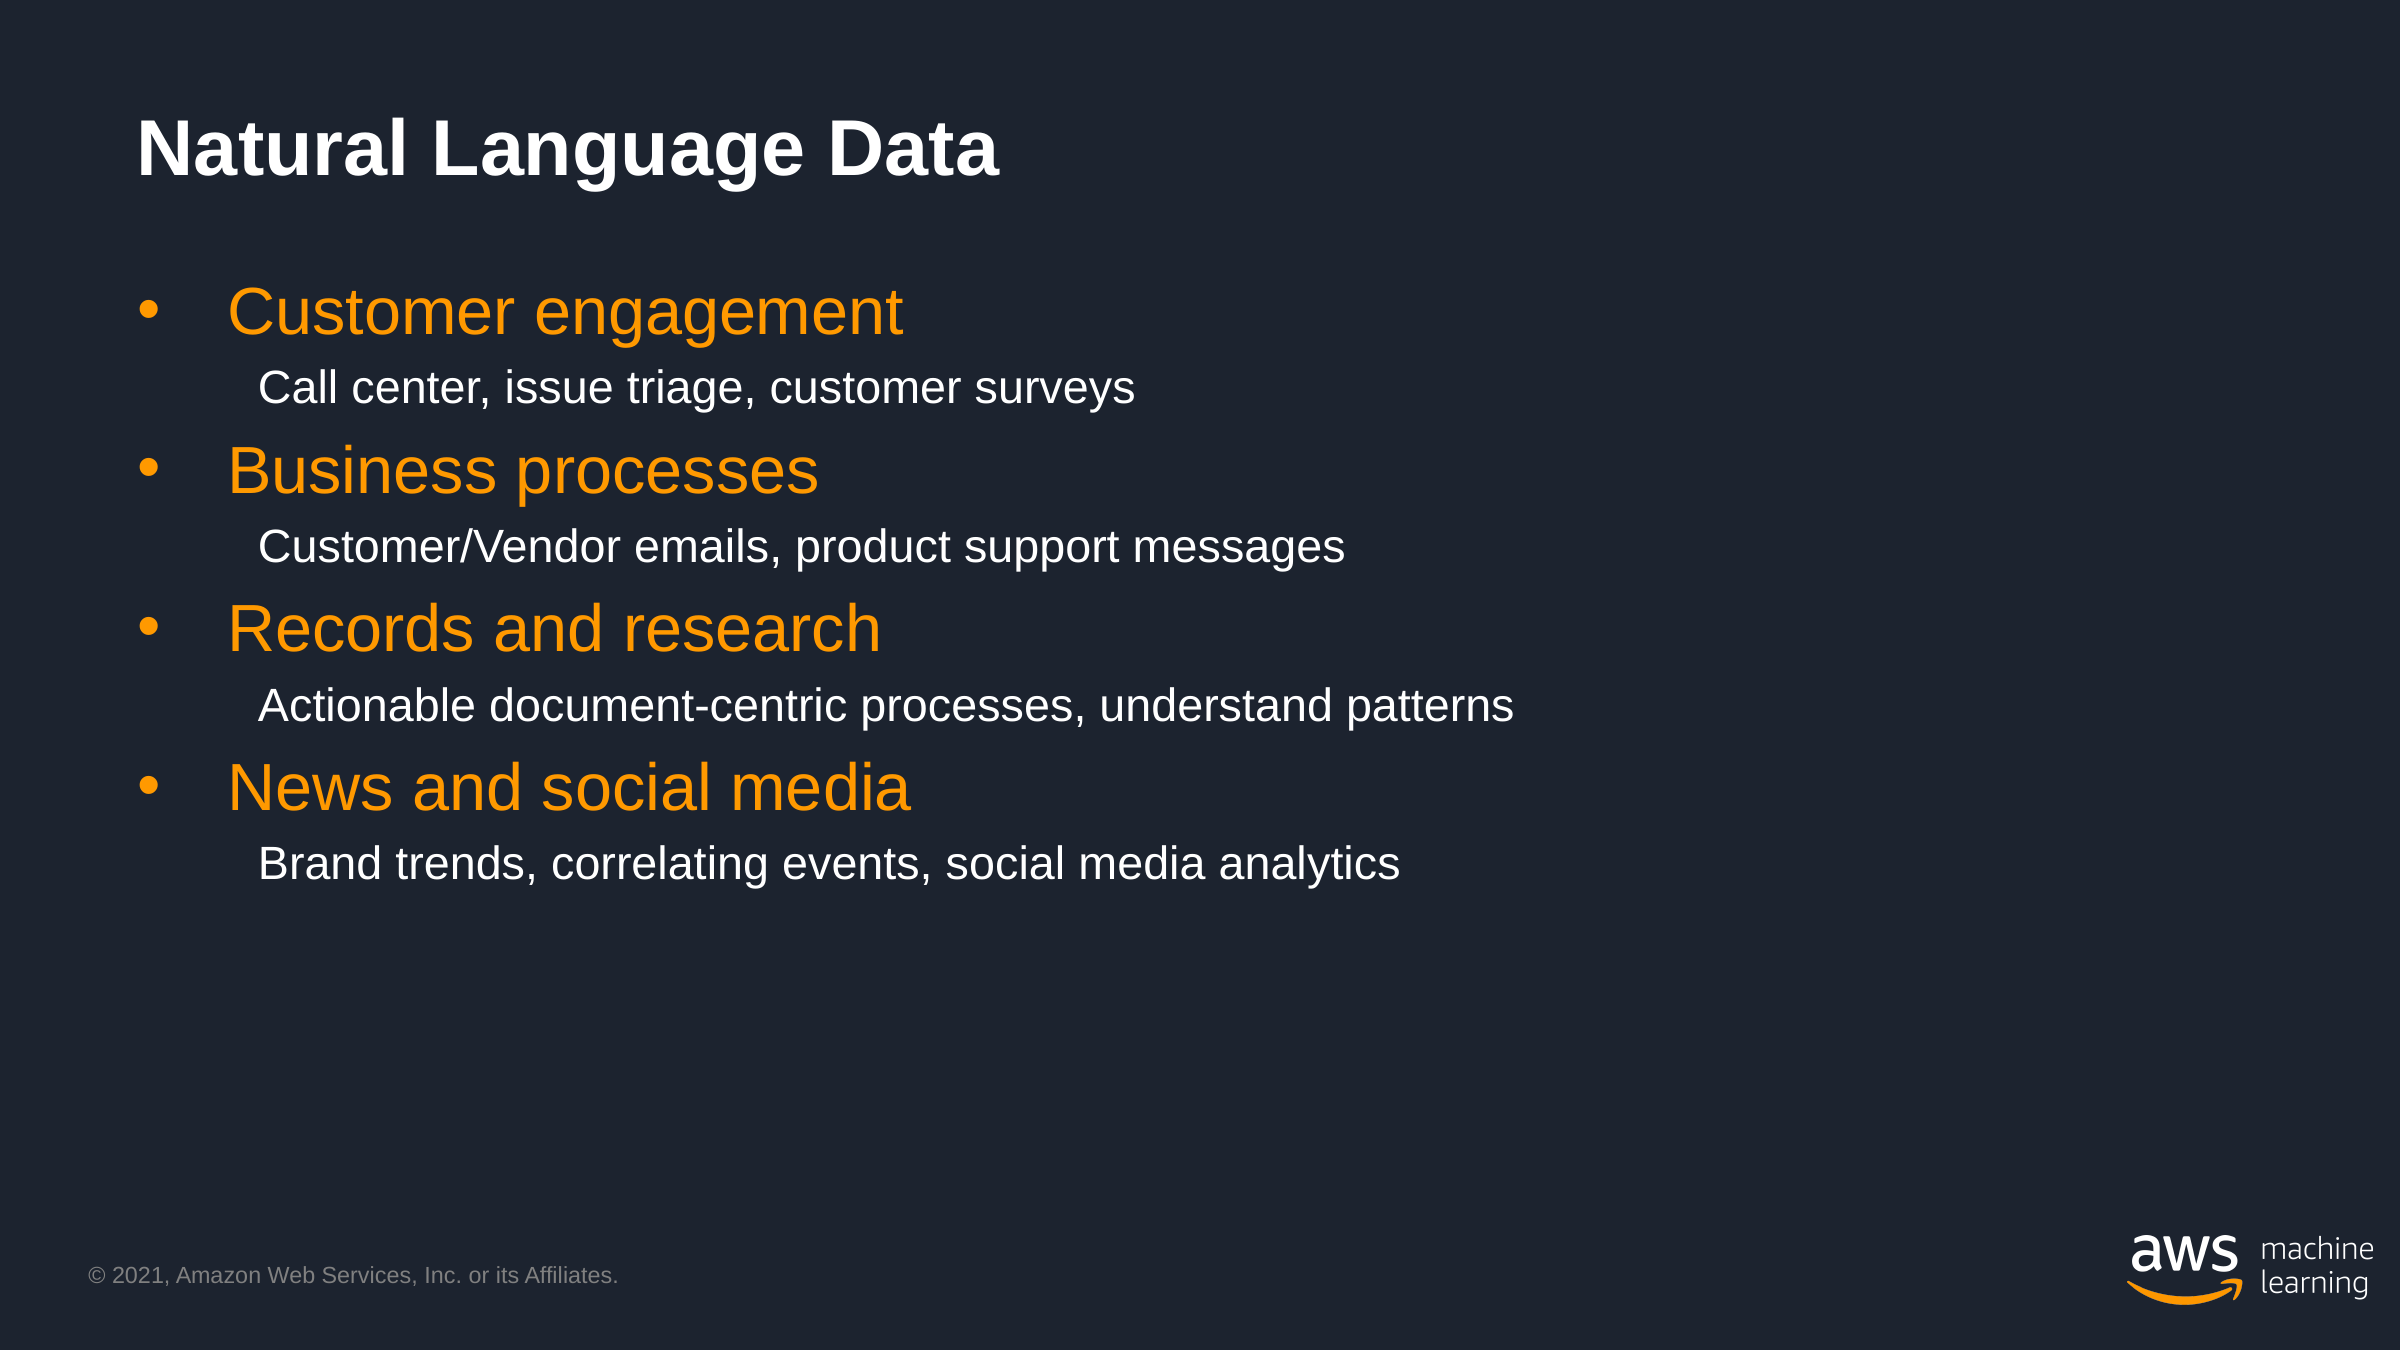

Natural Language Data
Customer engagement
Call center, issue triage, customer surveys
Business processes
Customer/Vendor emails, product support messages
Records and research
Actionable document-centric processes, understand patterns
News and social media
Brand trends, correlating events, social media analytics